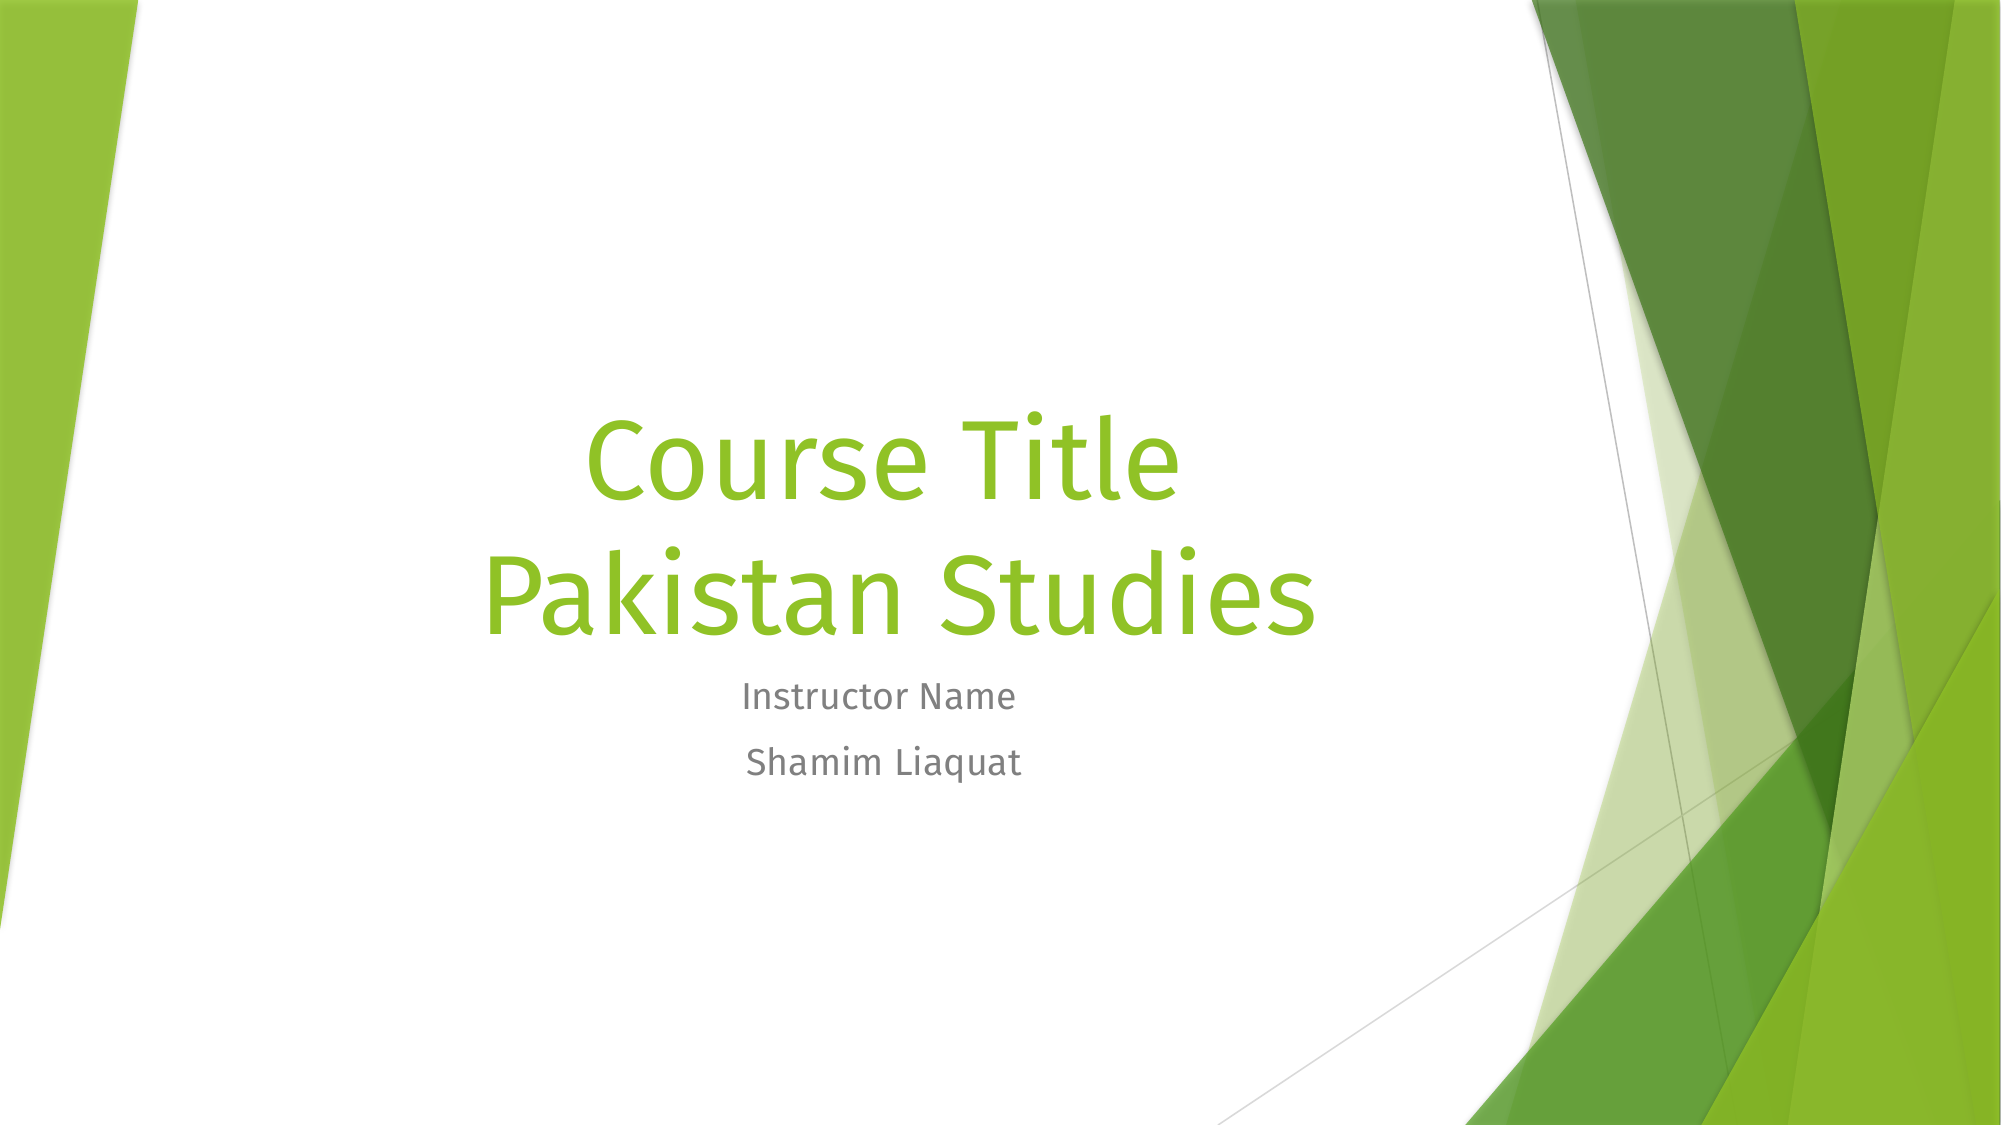

# Course Title Pakistan Studies
Instructor Name
Shamim Liaquat